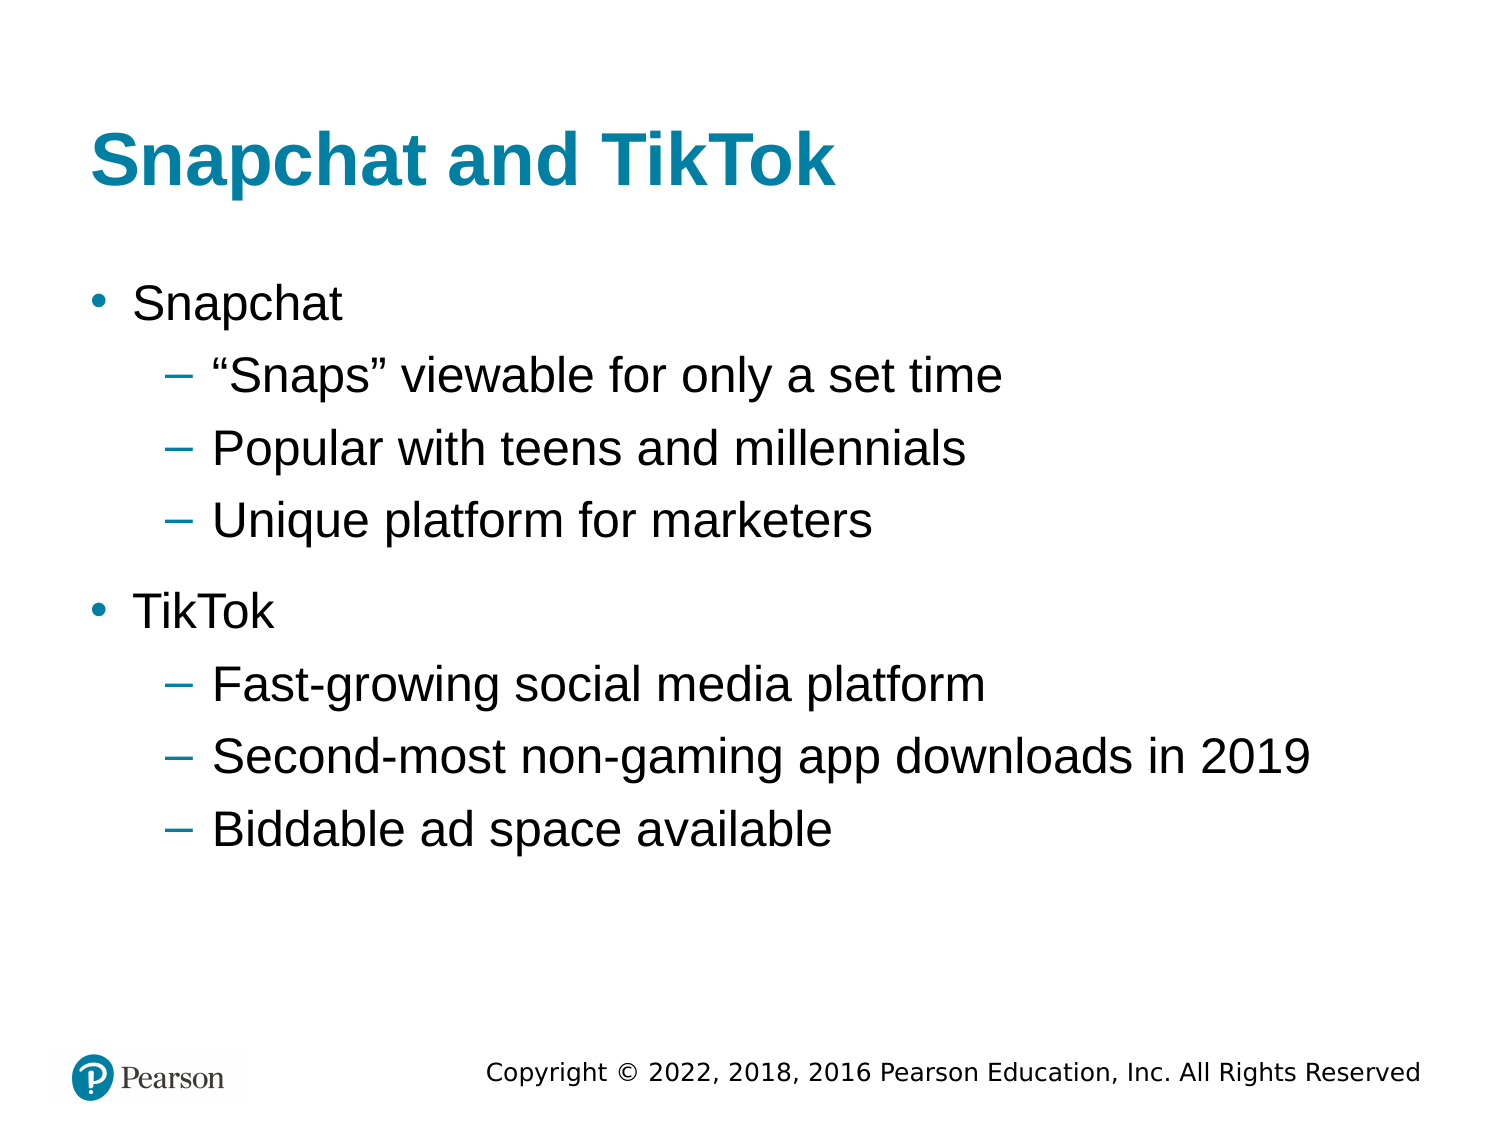

# Snapchat and TikTok
Snapchat
“Snaps” viewable for only a set time
Popular with teens and millennials
Unique platform for marketers
TikTok
Fast-growing social media platform
Second-most non-gaming app downloads in 2019
Biddable ad space available